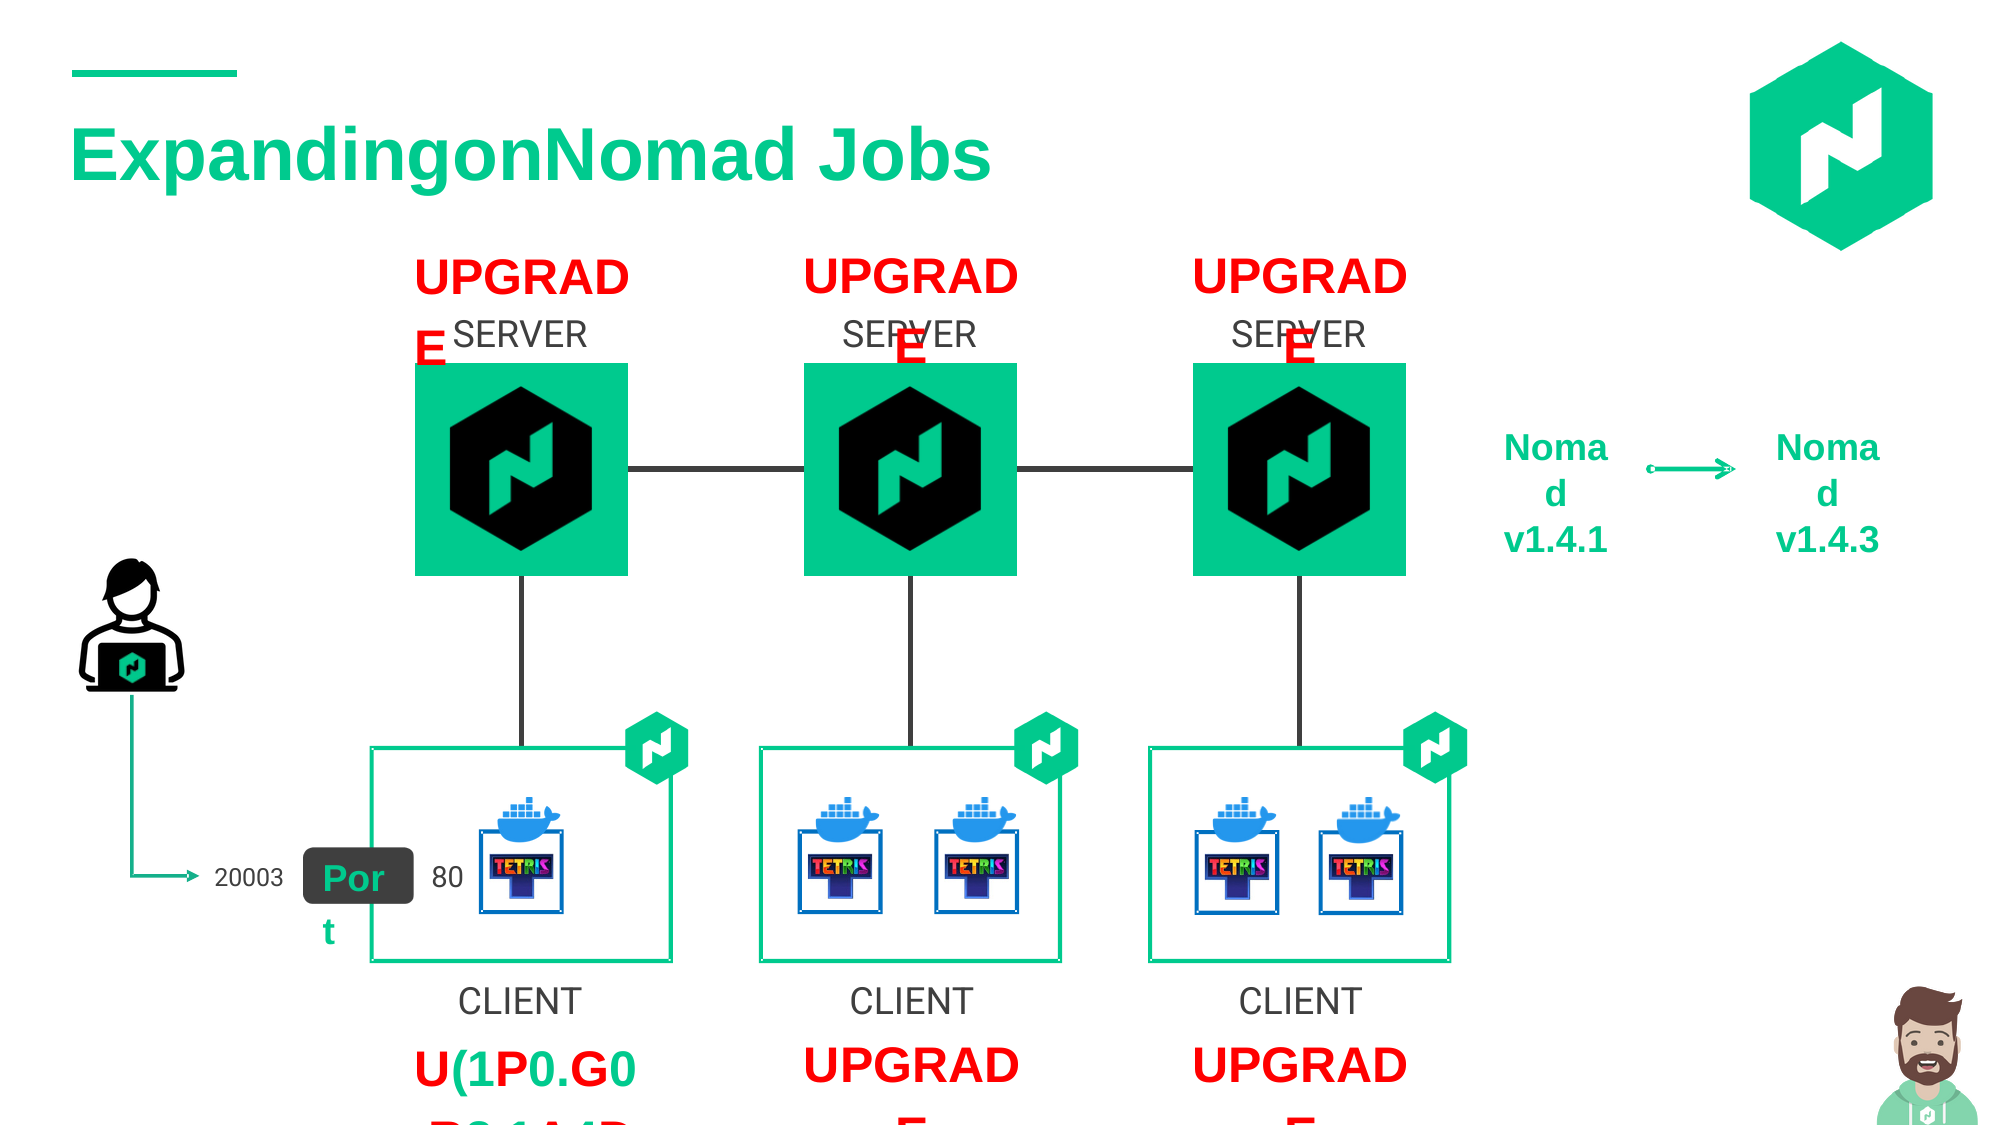

ExpandingonNomad Jobs
UPGRADE
UPGRADE
UPGRADE
SERVER
SERVER
SERVER

Nomad v1.4.1
Nomad v1.4.3

Port

80

20003
CLIENT
CLIENT
UPGRADE
CLIENT
UPGRADE

U(1P0.G0.R2.1A4D3)E